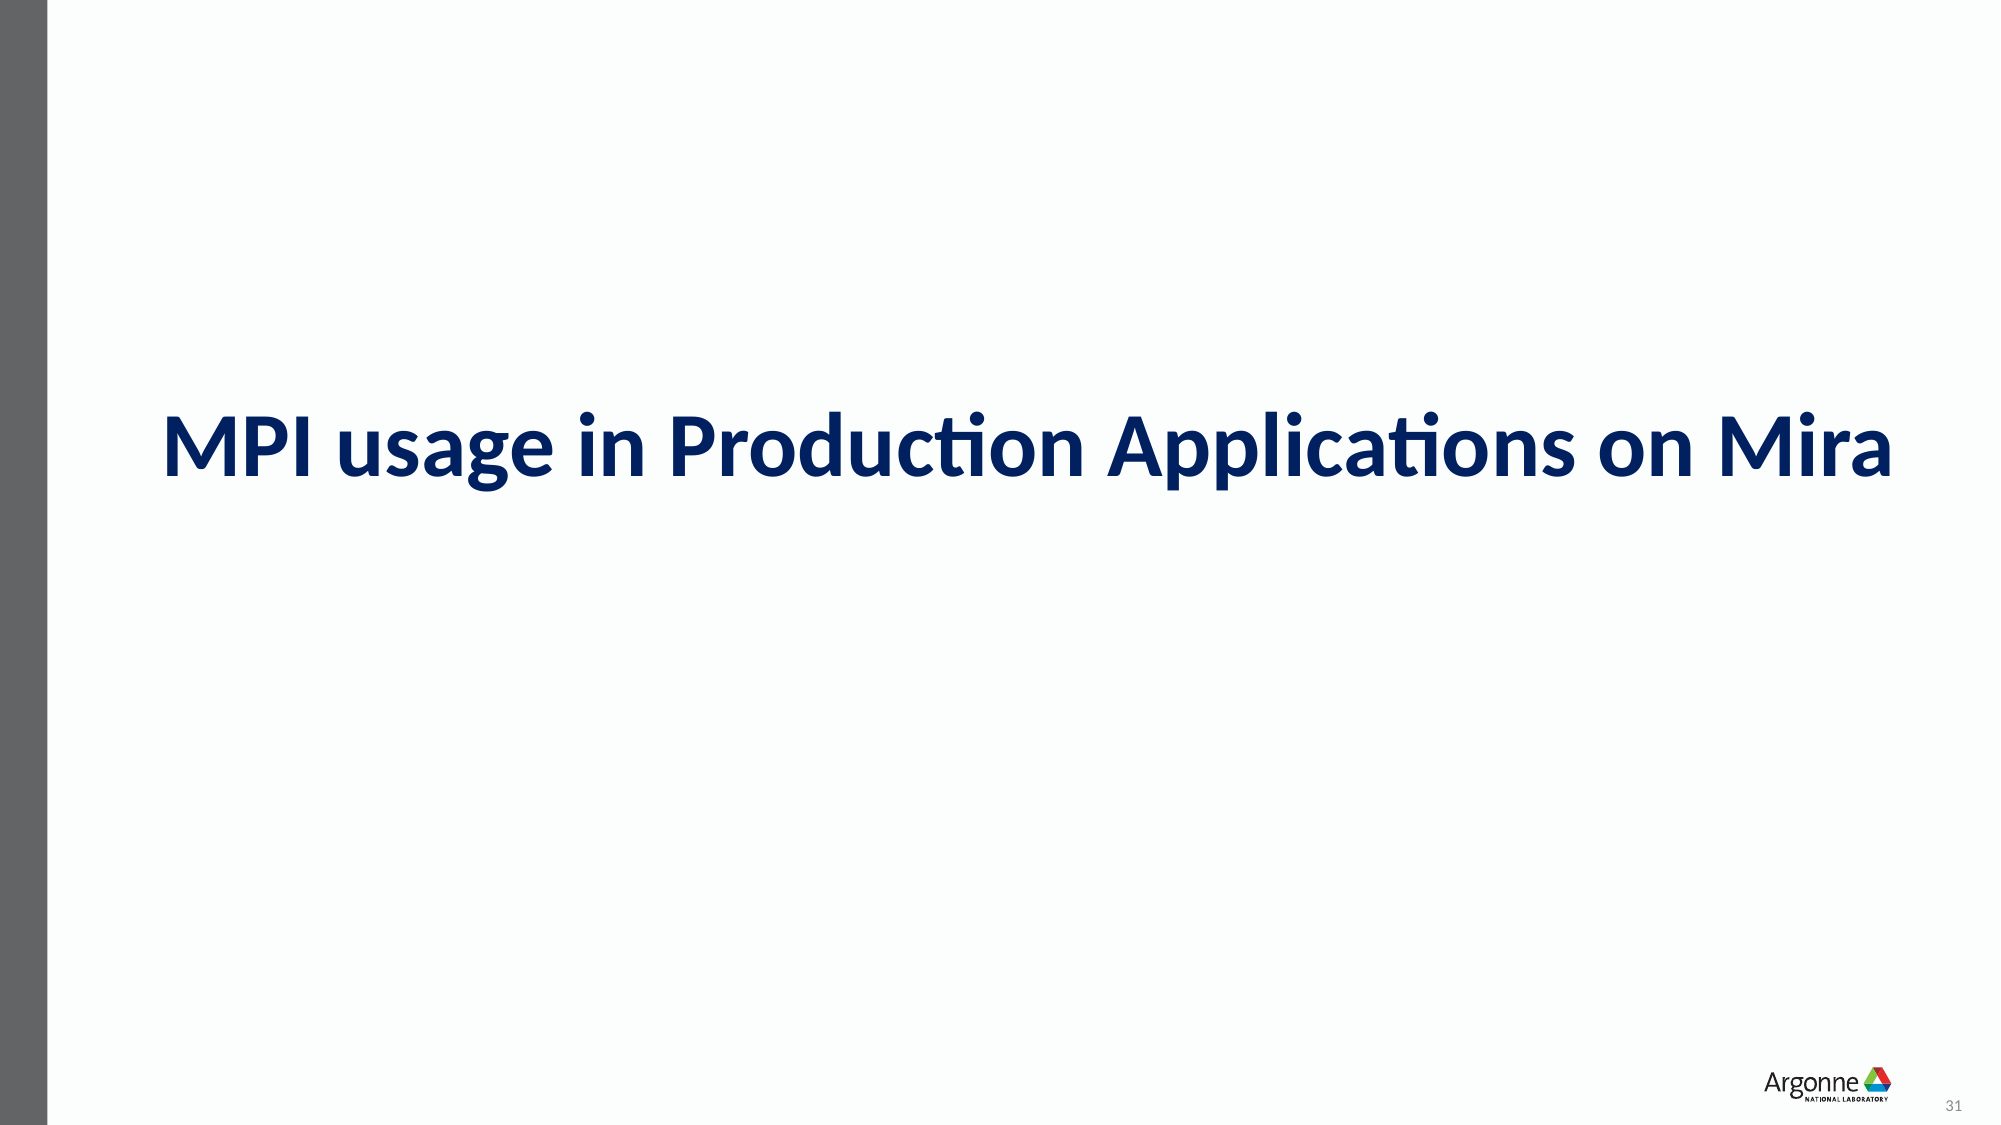

# MPI usage in Production Applications on Mira